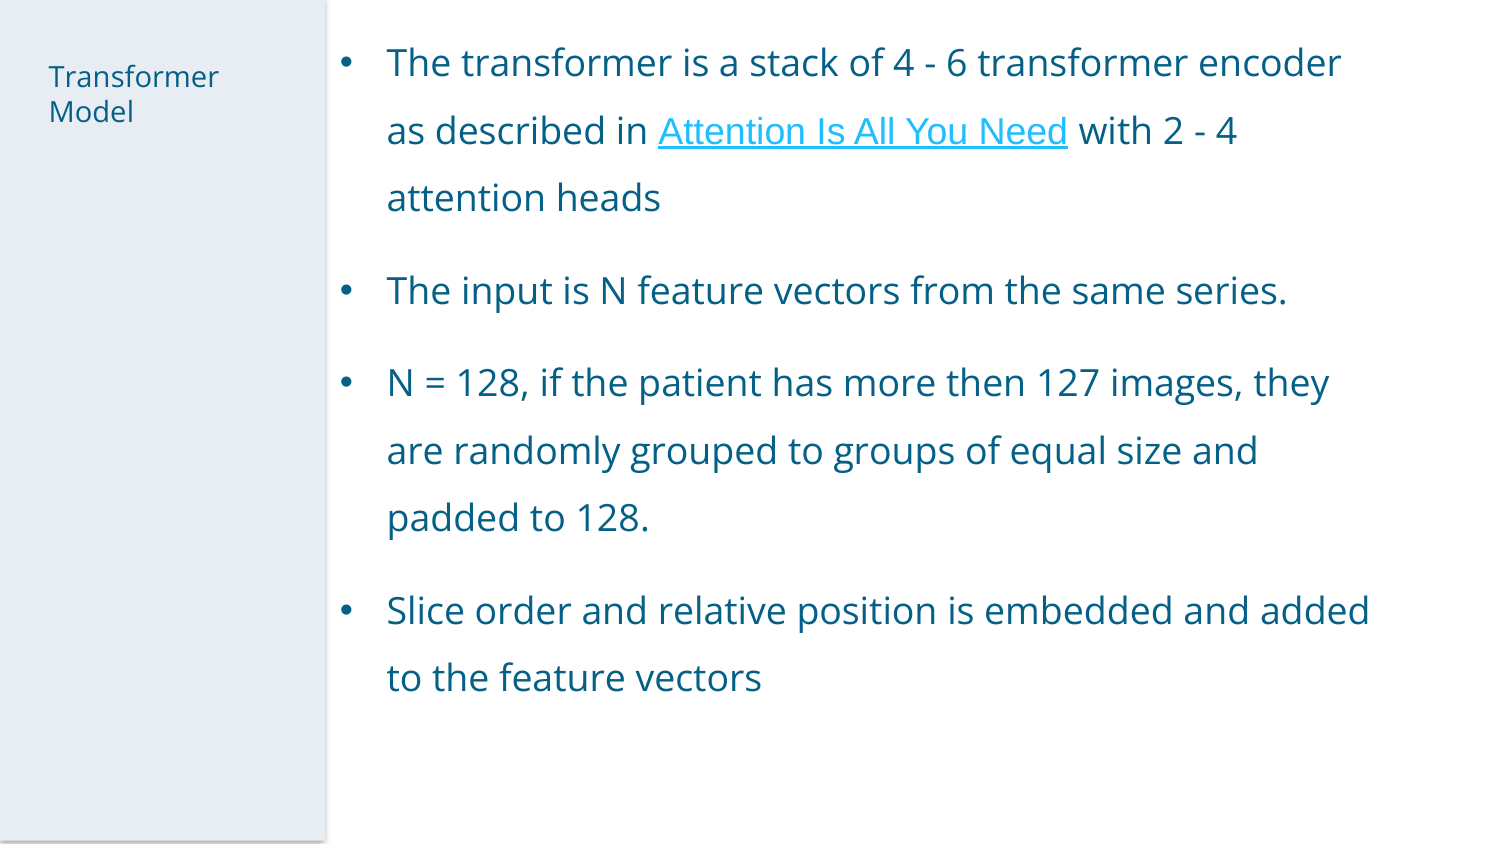

The transformer is a stack of 4 - 6 transformer encoder as described in Attention Is All You Need with 2 - 4 attention heads
The input is N feature vectors from the same series.
N = 128, if the patient has more then 127 images, they are randomly grouped to groups of equal size and padded to 128.
Slice order and relative position is embedded and added to the feature vectors

Transformer Model